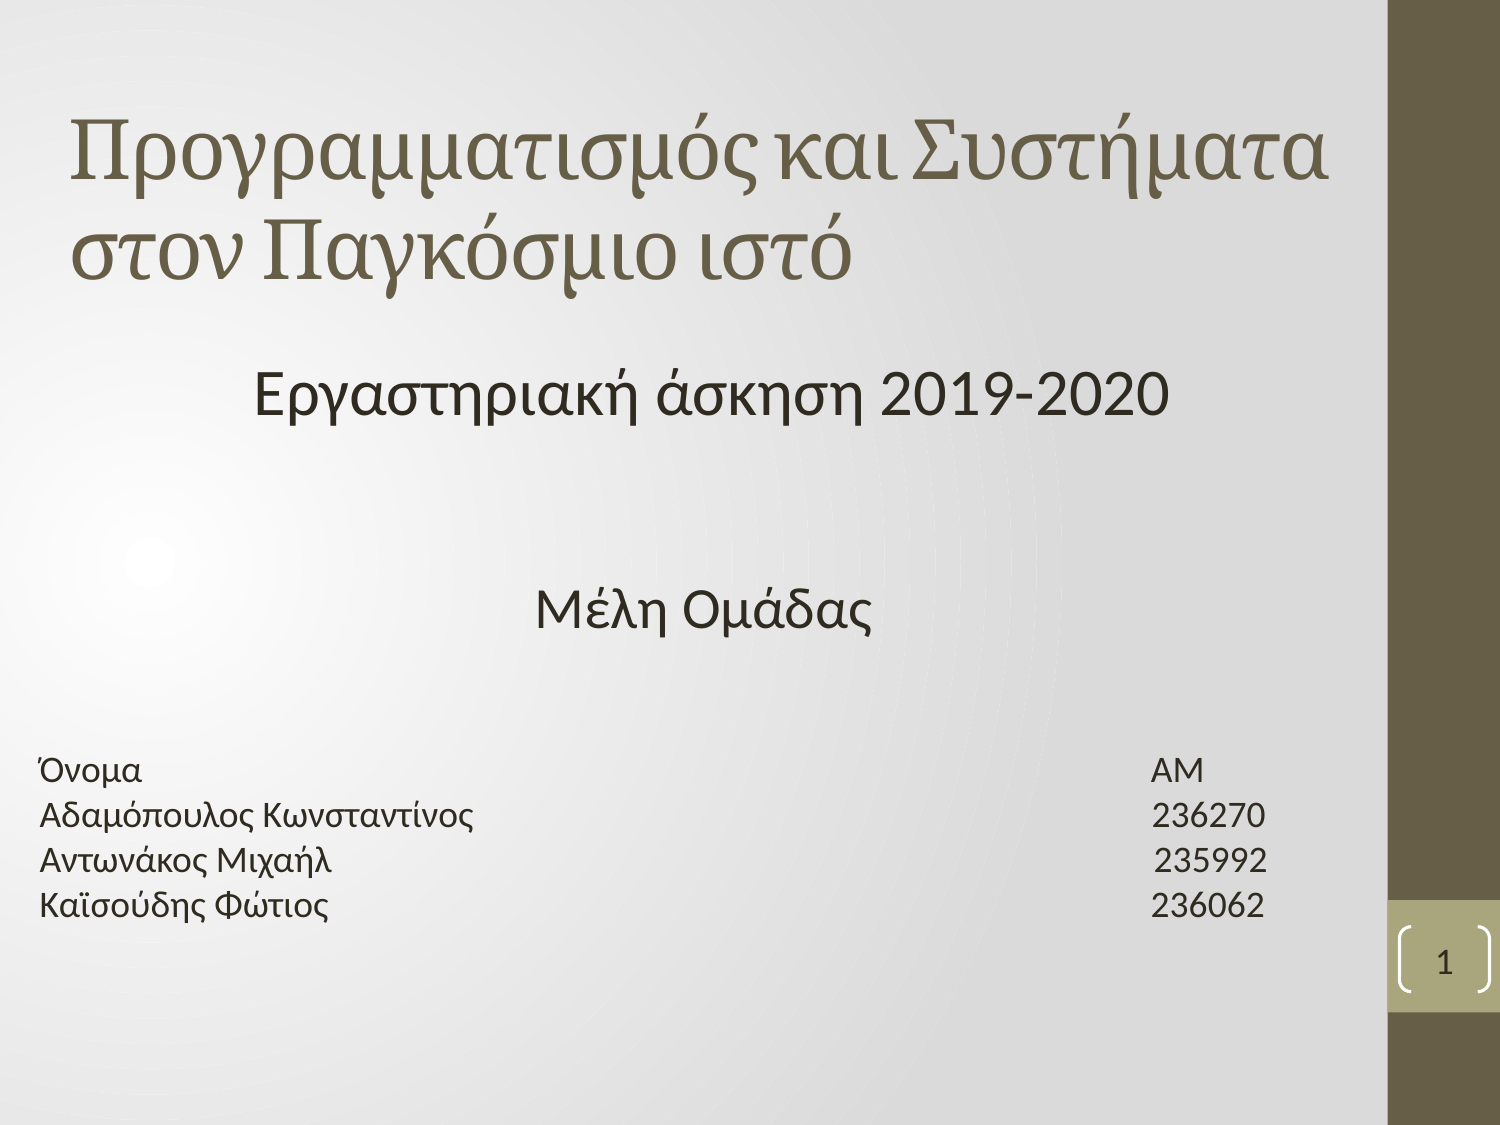

# Προγραμματισμός και Συστήματα στον Παγκόσμιο ιστό
Εργαστηριακή άσκηση 2019-2020

                          Μέλη Ομάδας
Όνομα                                                                                                                       ΑΜ
Αδαμόπουλος Κωνσταντίνος                                                                                236270
Αντωνάκος Μιχαήλ                                                                                                 235992
Καϊσούδης Φώτιος                                                                                                 236062
1